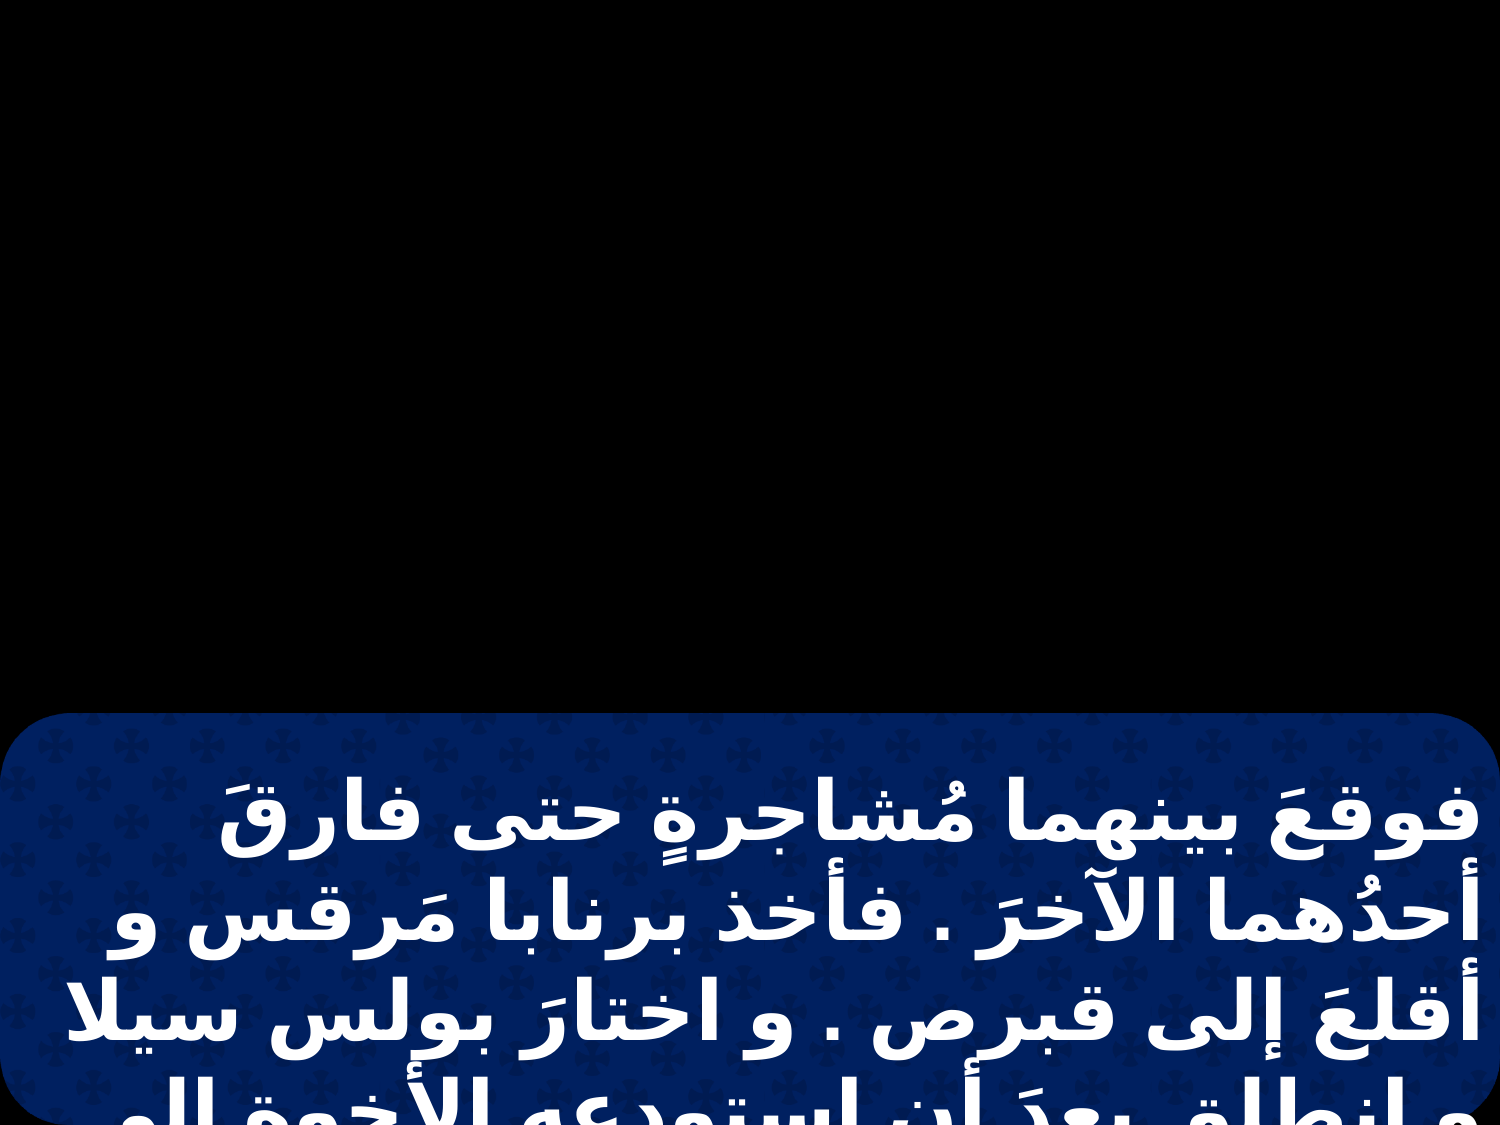

فوقعَ بينهما مُشاجرةٍ حتى فارقَ أحدُهما الآخرَ . فأخذ برنابا مَرقس و أقلعَ إلى قبرص . و اختارَ بولس سيلا و انطلق بعدَ أن استودعه الأخوة إلى نعمةِ اللهِ .